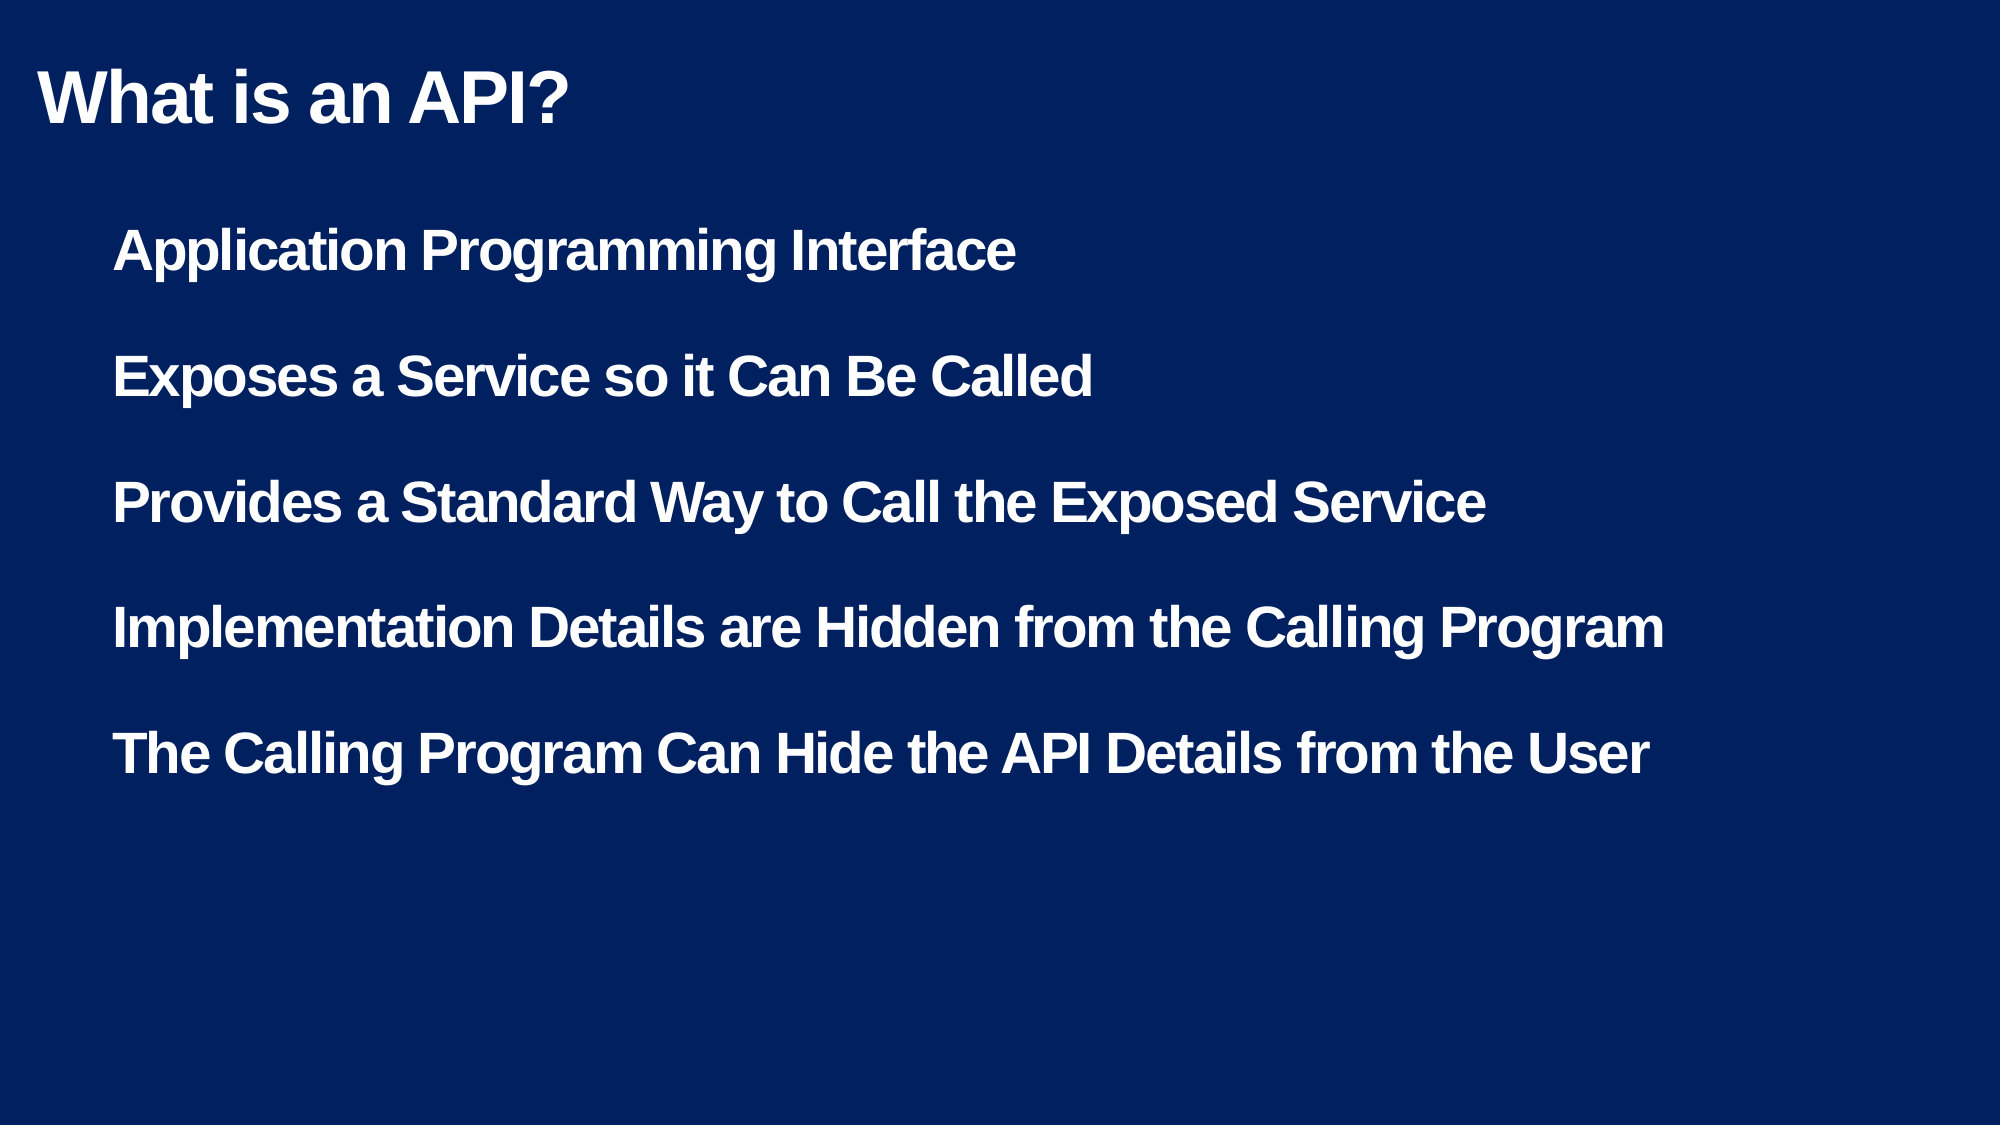

# What is an API?
Application Programming Interface

Exposes a Service so it Can Be Called

Provides a Standard Way to Call the Exposed Service

Implementation Details are Hidden from the Calling Program

The Calling Program Can Hide the API Details from the User